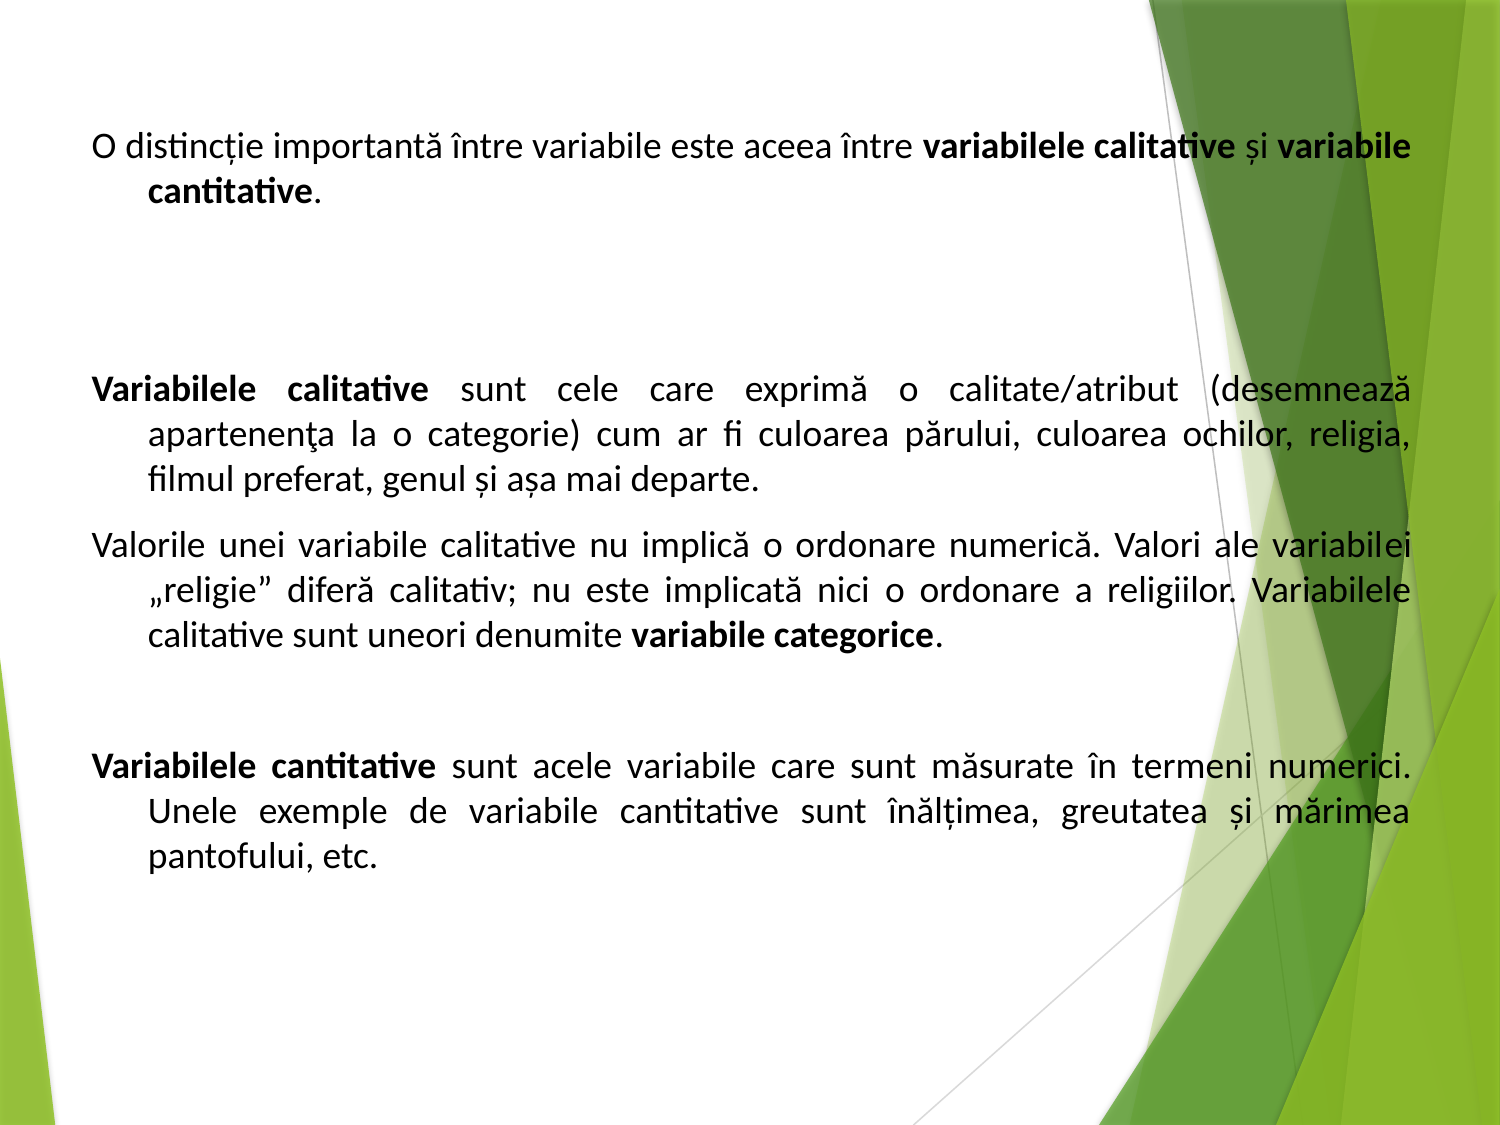

O distincție importantă între variabile este aceea între variabilele calitative și variabile cantitative.

Variabilele calitative sunt cele care exprimă o calitate/atribut (desemnează apartenenţa la o categorie) cum ar fi culoarea părului, culoarea ochilor, religia, filmul preferat, genul și așa mai departe.
Valorile unei variabile calitative nu implică o ordonare numerică. Valori ale variabilei „religie” diferă calitativ; nu este implicată nici o ordonare a religiilor. Variabilele calitative sunt uneori denumite variabile categorice.

Variabilele cantitative sunt acele variabile care sunt măsurate în termeni numerici. Unele exemple de variabile cantitative sunt înălțimea, greutatea și mărimea pantofului, etc.